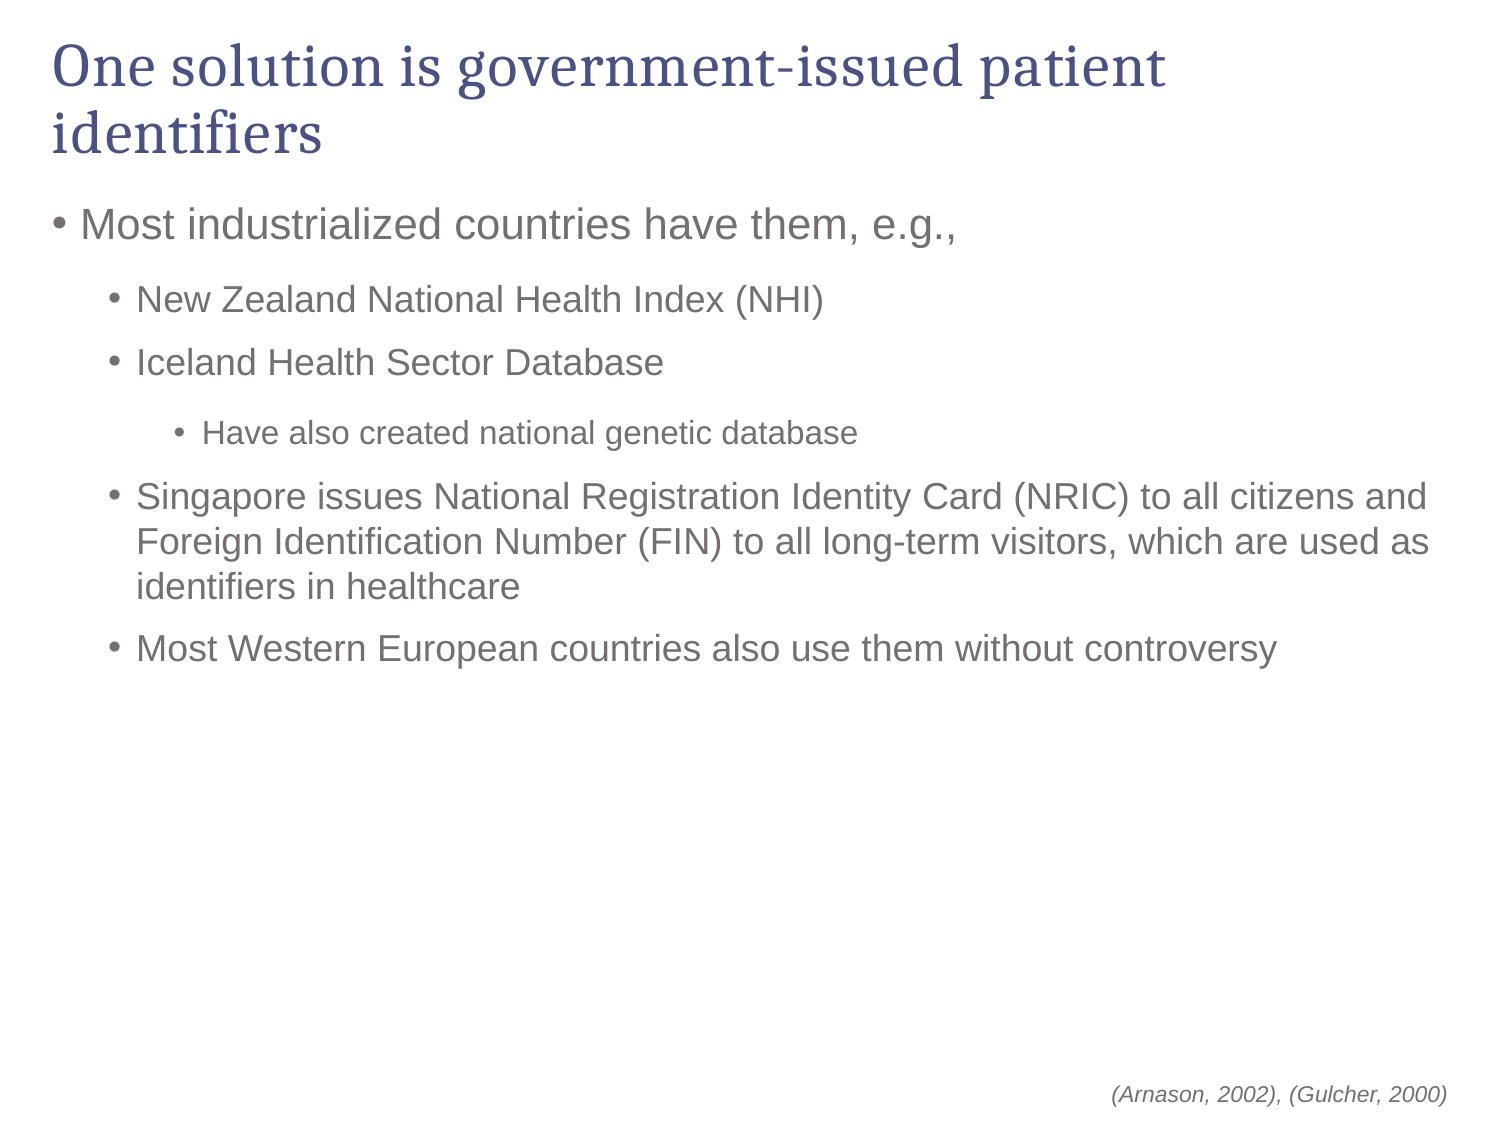

# One solution is government-issued patient identifiers
Most industrialized countries have them, e.g.,
New Zealand National Health Index (NHI)
Iceland Health Sector Database
Have also created national genetic database
Singapore issues National Registration Identity Card (NRIC) to all citizens and Foreign Identification Number (FIN) to all long-term visitors, which are used as identifiers in healthcare
Most Western European countries also use them without controversy
(Arnason, 2002), (Gulcher, 2000)